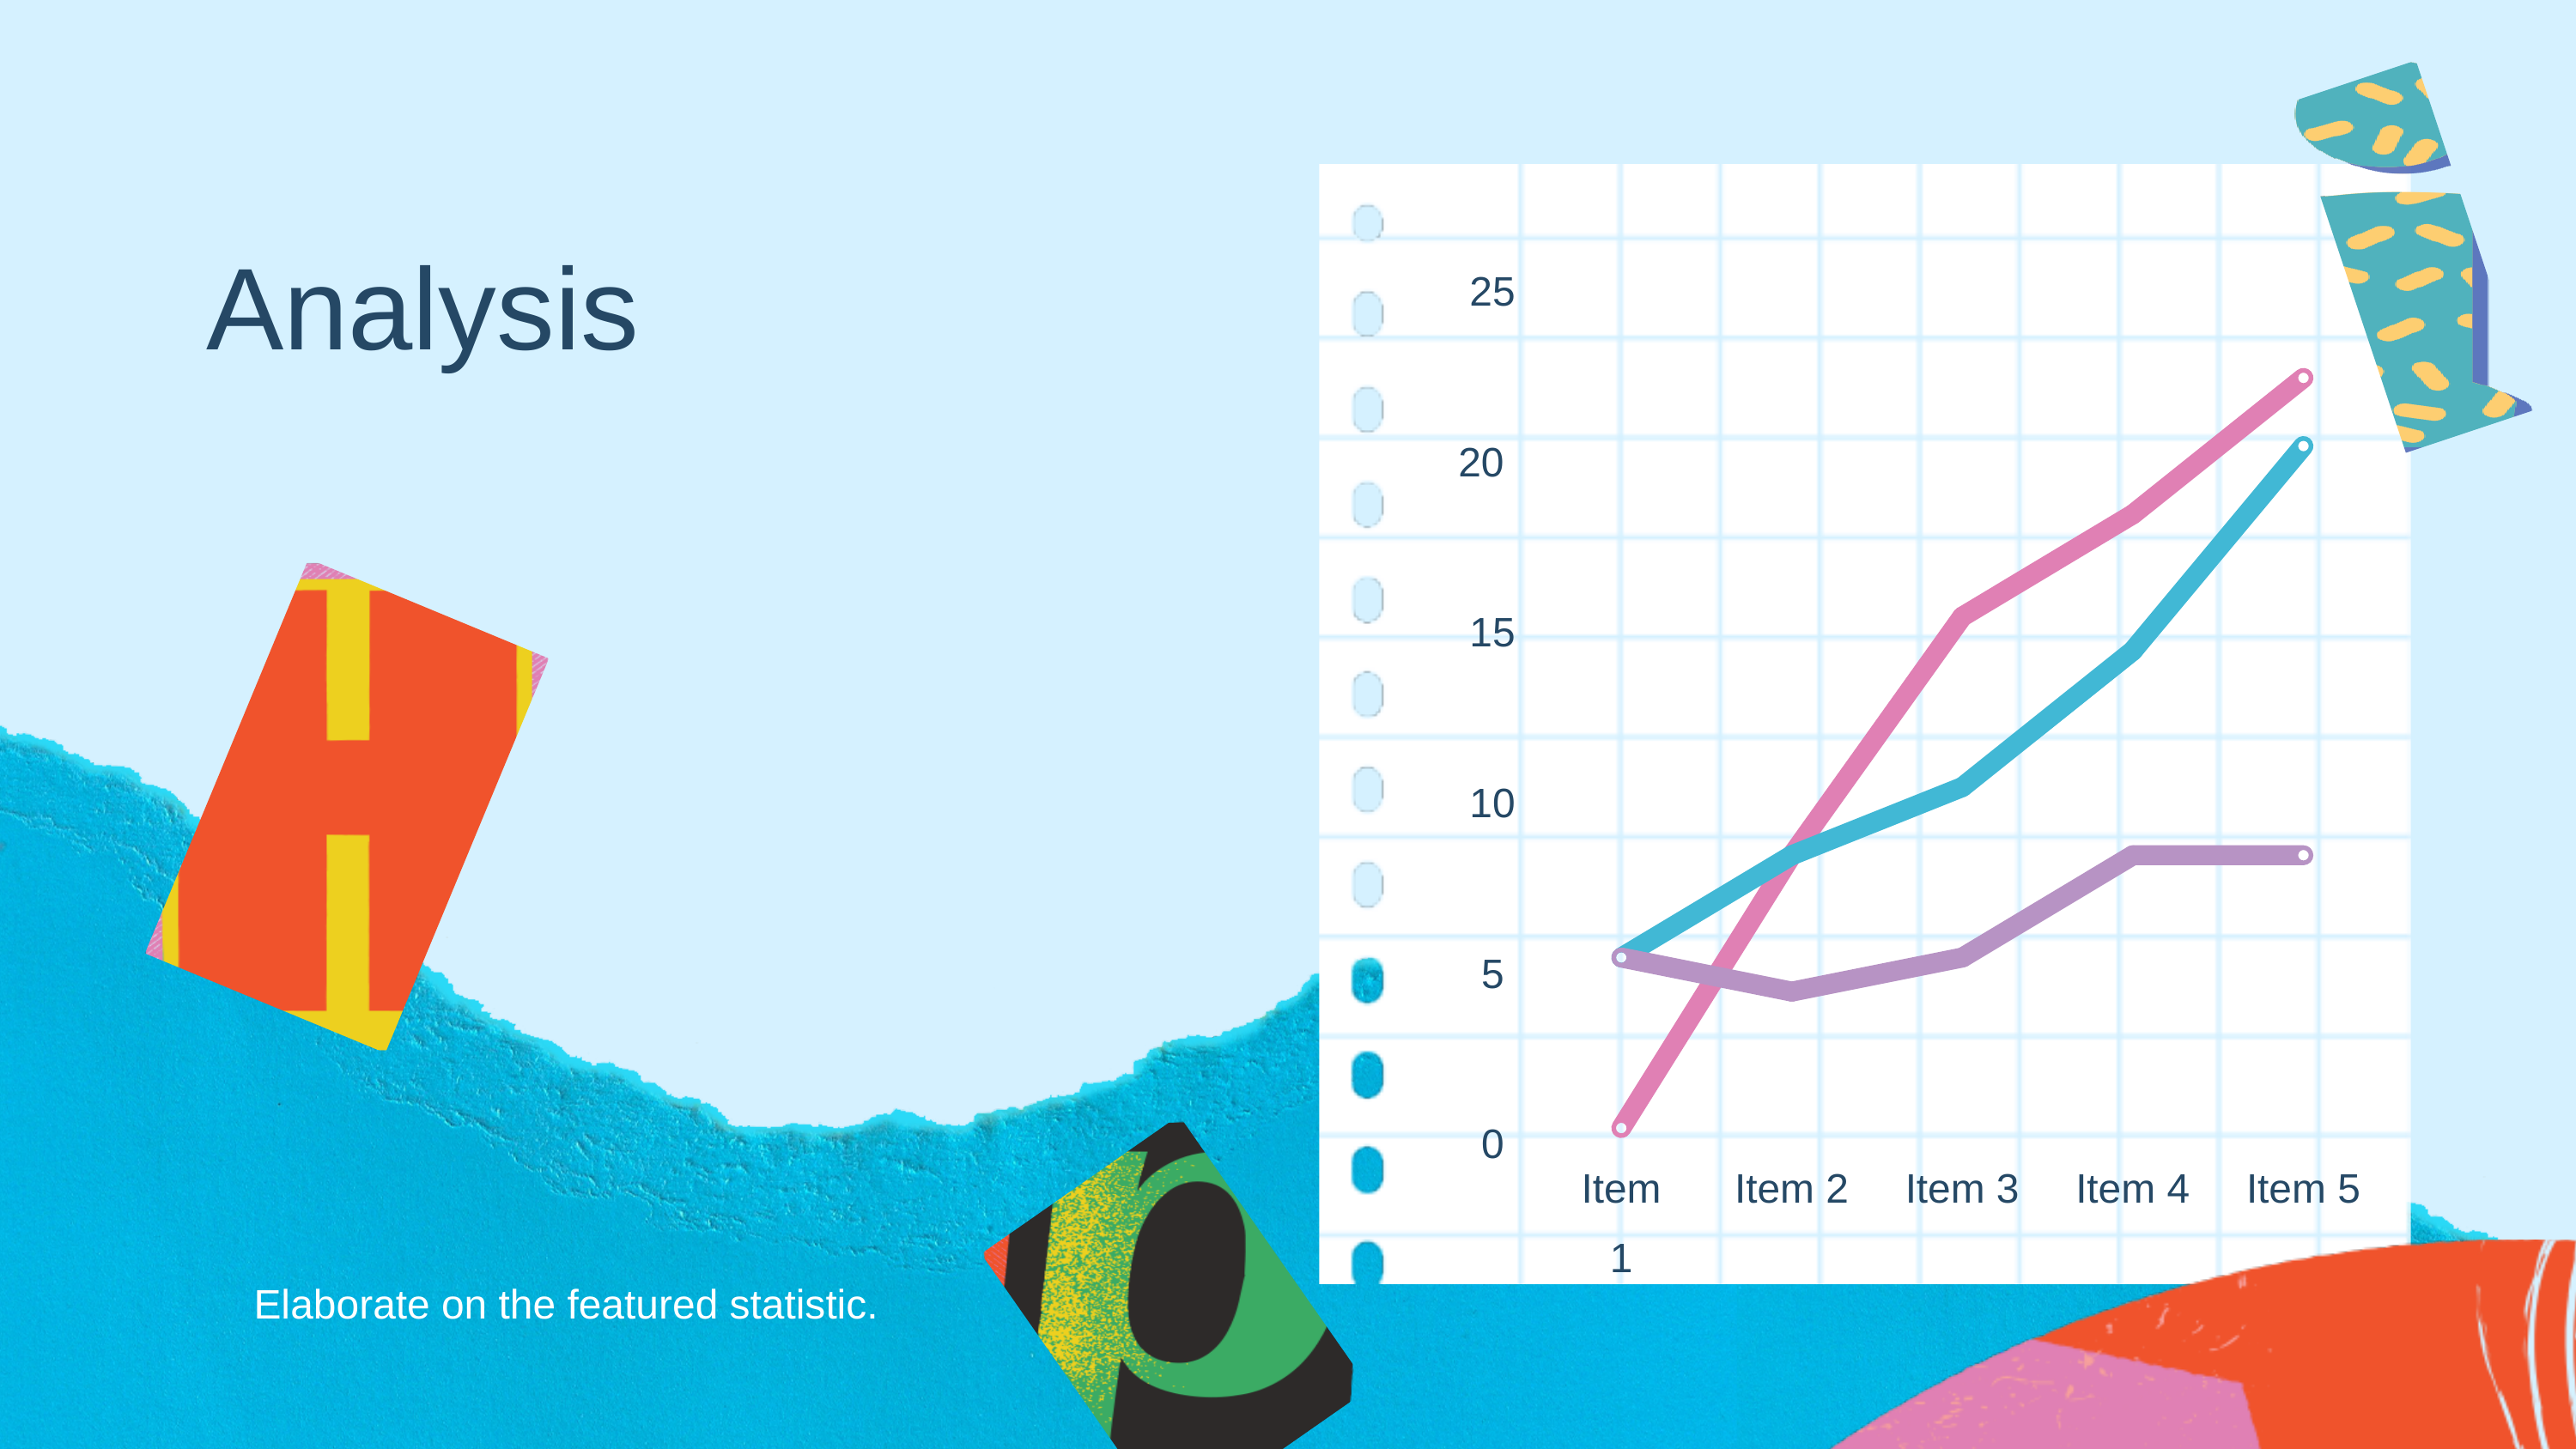

Analysis
25

20
15
10
5
0
Item 1
Item 2
Item 3
Item 4
Item 5

Elaborate on the featured statistic.